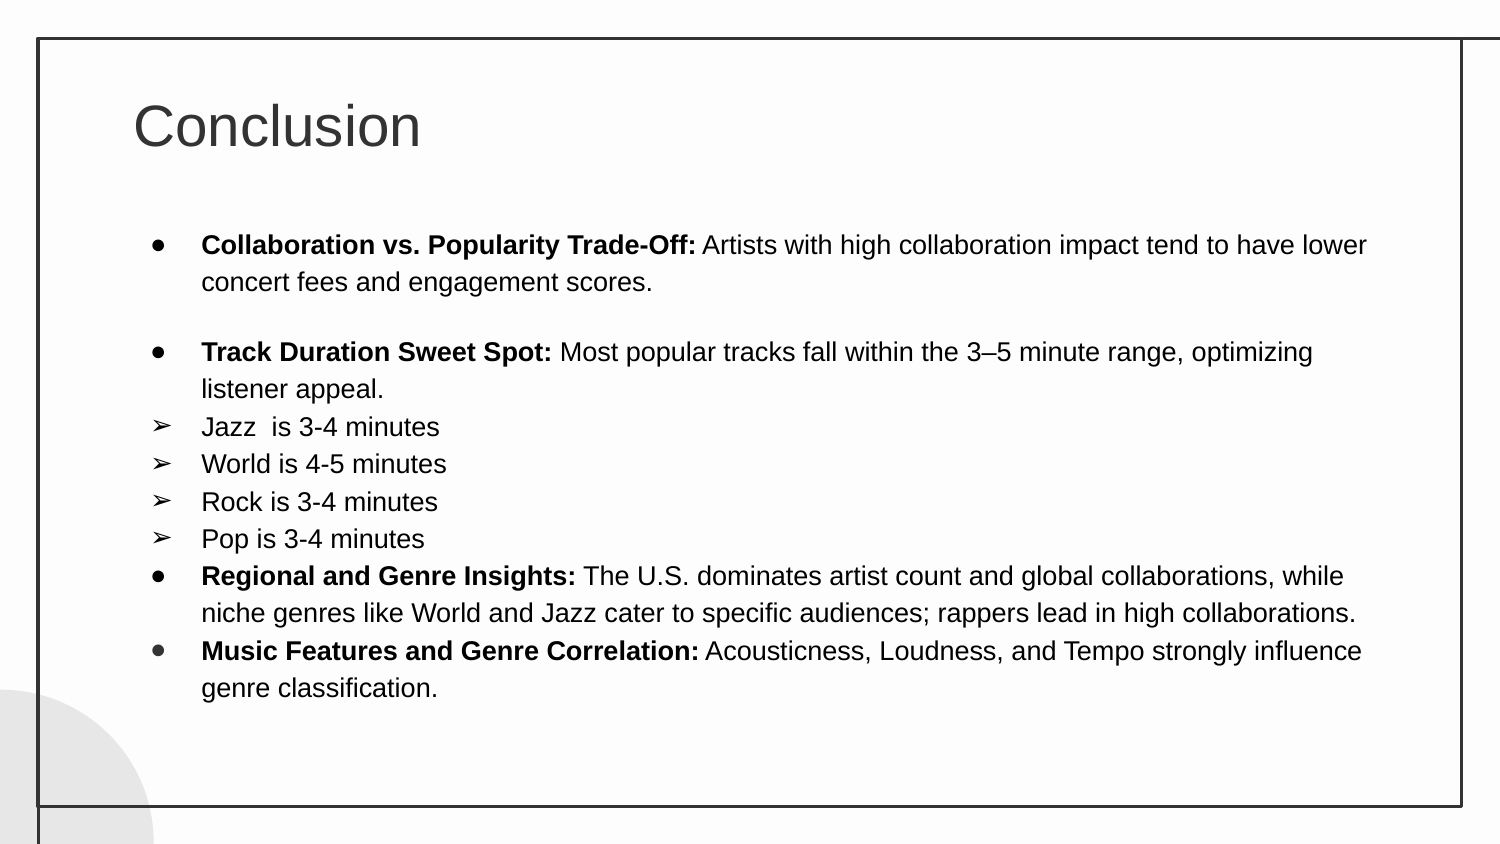

# Conclusion

Collaboration vs. Popularity Trade-Off: Artists with high collaboration impact tend to have lower concert fees and engagement scores.
Track Duration Sweet Spot: Most popular tracks fall within the 3–5 minute range, optimizing listener appeal.
Jazz  is 3-4 minutes
World is 4-5 minutes
Rock is 3-4 minutes
Pop is 3-4 minutes
Regional and Genre Insights: The U.S. dominates artist count and global collaborations, while niche genres like World and Jazz cater to specific audiences; rappers lead in high collaborations.
Music Features and Genre Correlation: Acousticness, Loudness, and Tempo strongly influence genre classification.